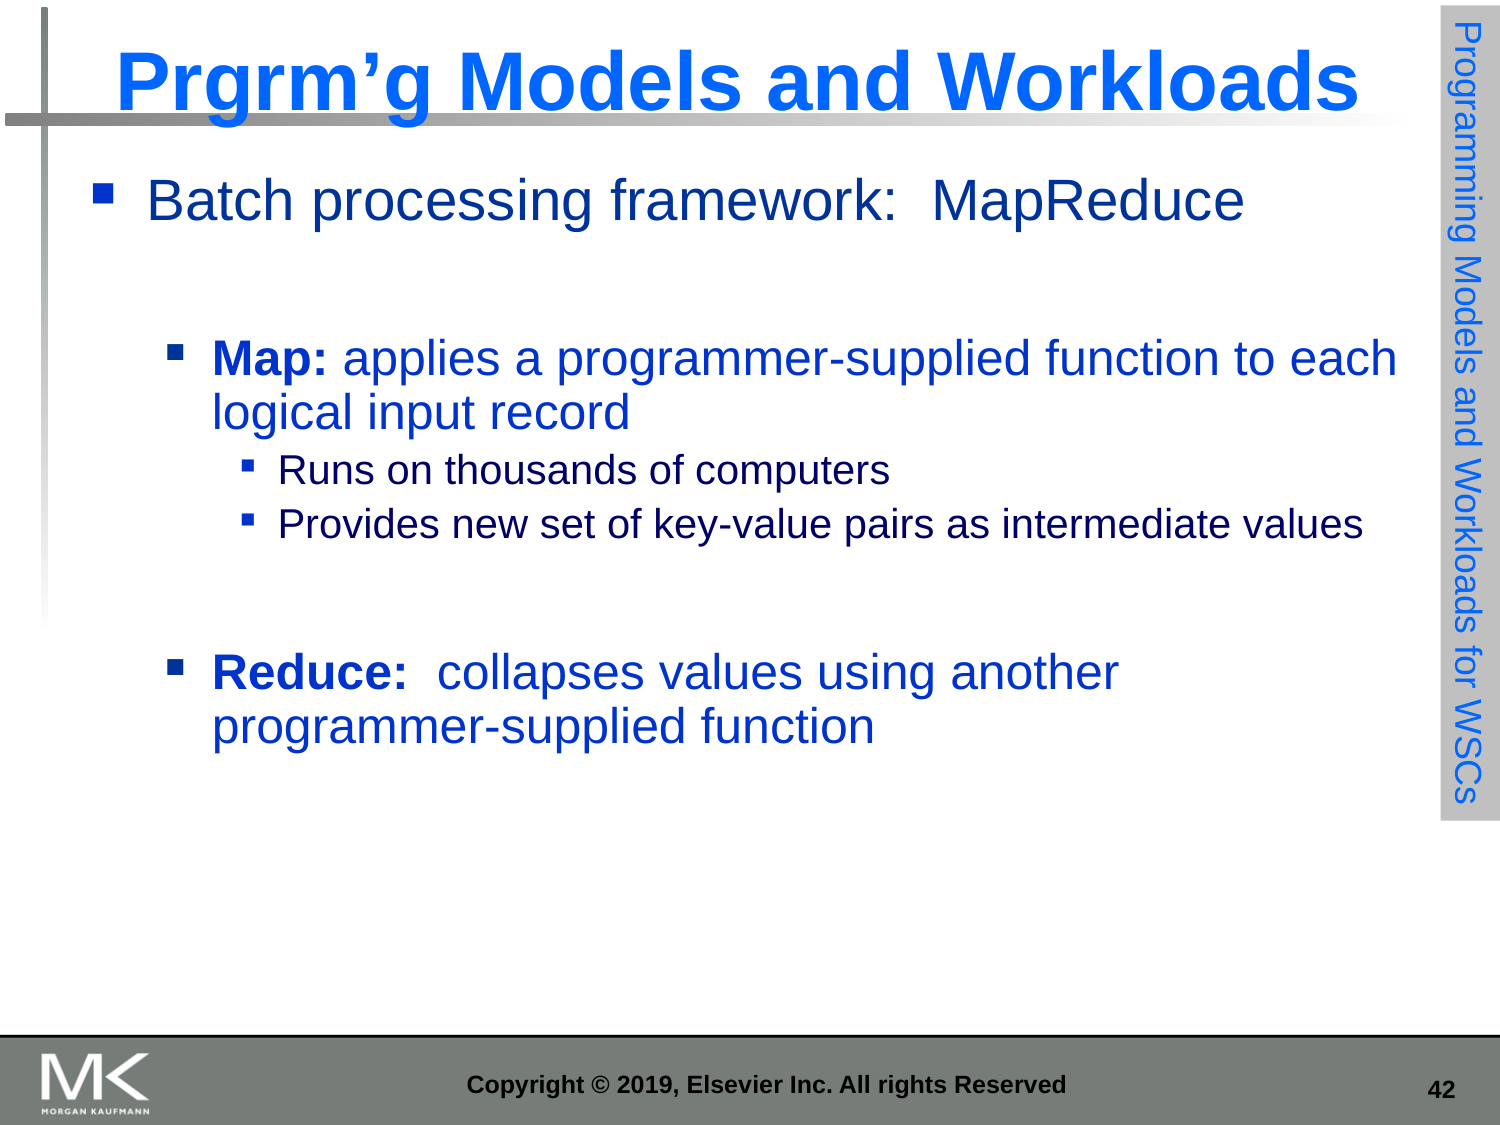

# Prgrm’g Models and Workloads
Batch processing framework:  MapReduce

Map: applies a programmer-supplied function to each logical input record
Runs on thousands of computers
Provides new set of key-value pairs as intermediate values

Reduce:  collapses values using another programmer-supplied function
Programming Models and Workloads for WSCs
Copyright © 2019, Elsevier Inc. All rights Reserved